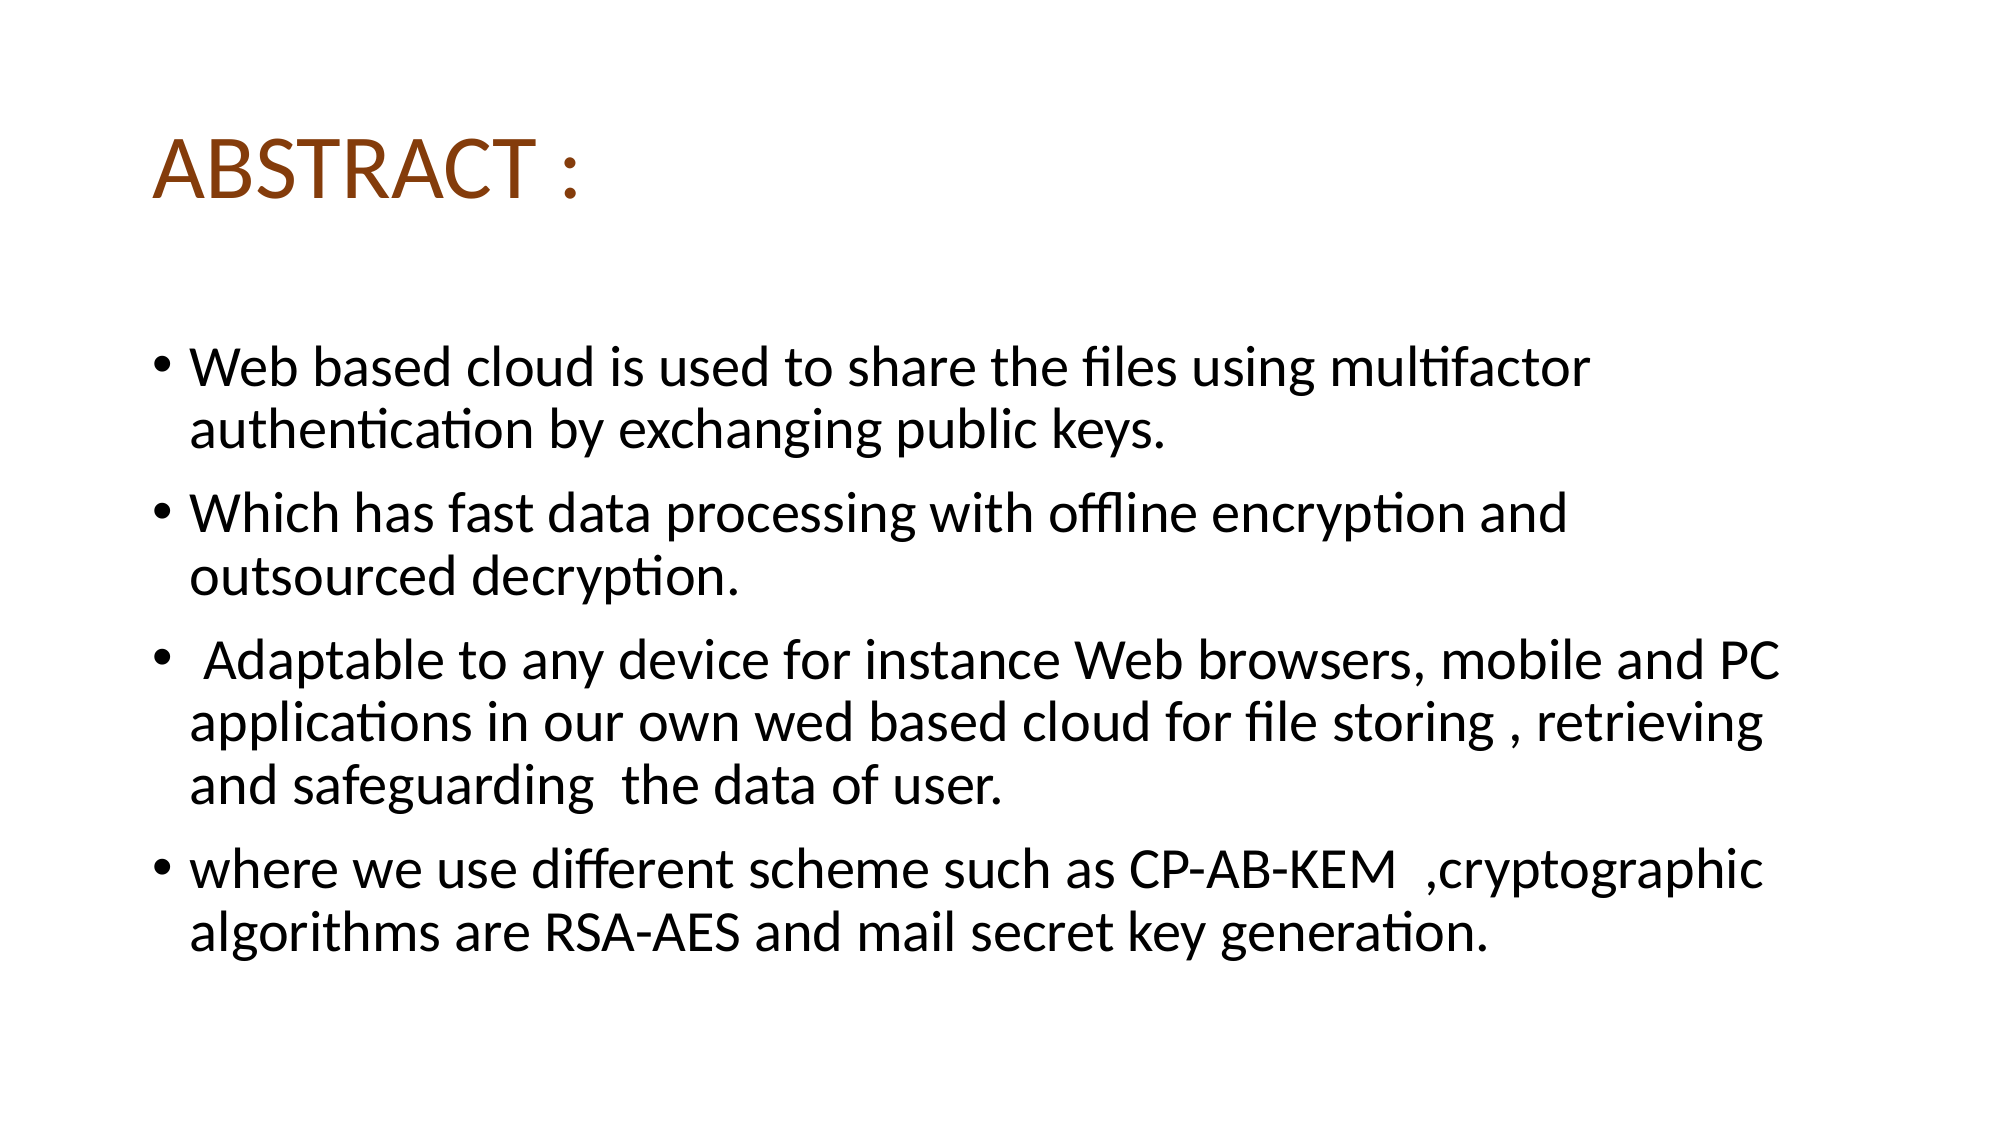

# ABSTRACT :
Web based cloud is used to share the files using multifactor authentication by exchanging public keys.
Which has fast data processing with offline encryption and outsourced decryption.
 Adaptable to any device for instance Web browsers, mobile and PC applications in our own wed based cloud for file storing , retrieving and safeguarding  the data of user.
where we use different scheme such as CP-AB-KEM  ,cryptographic algorithms are RSA-AES and mail secret key generation.